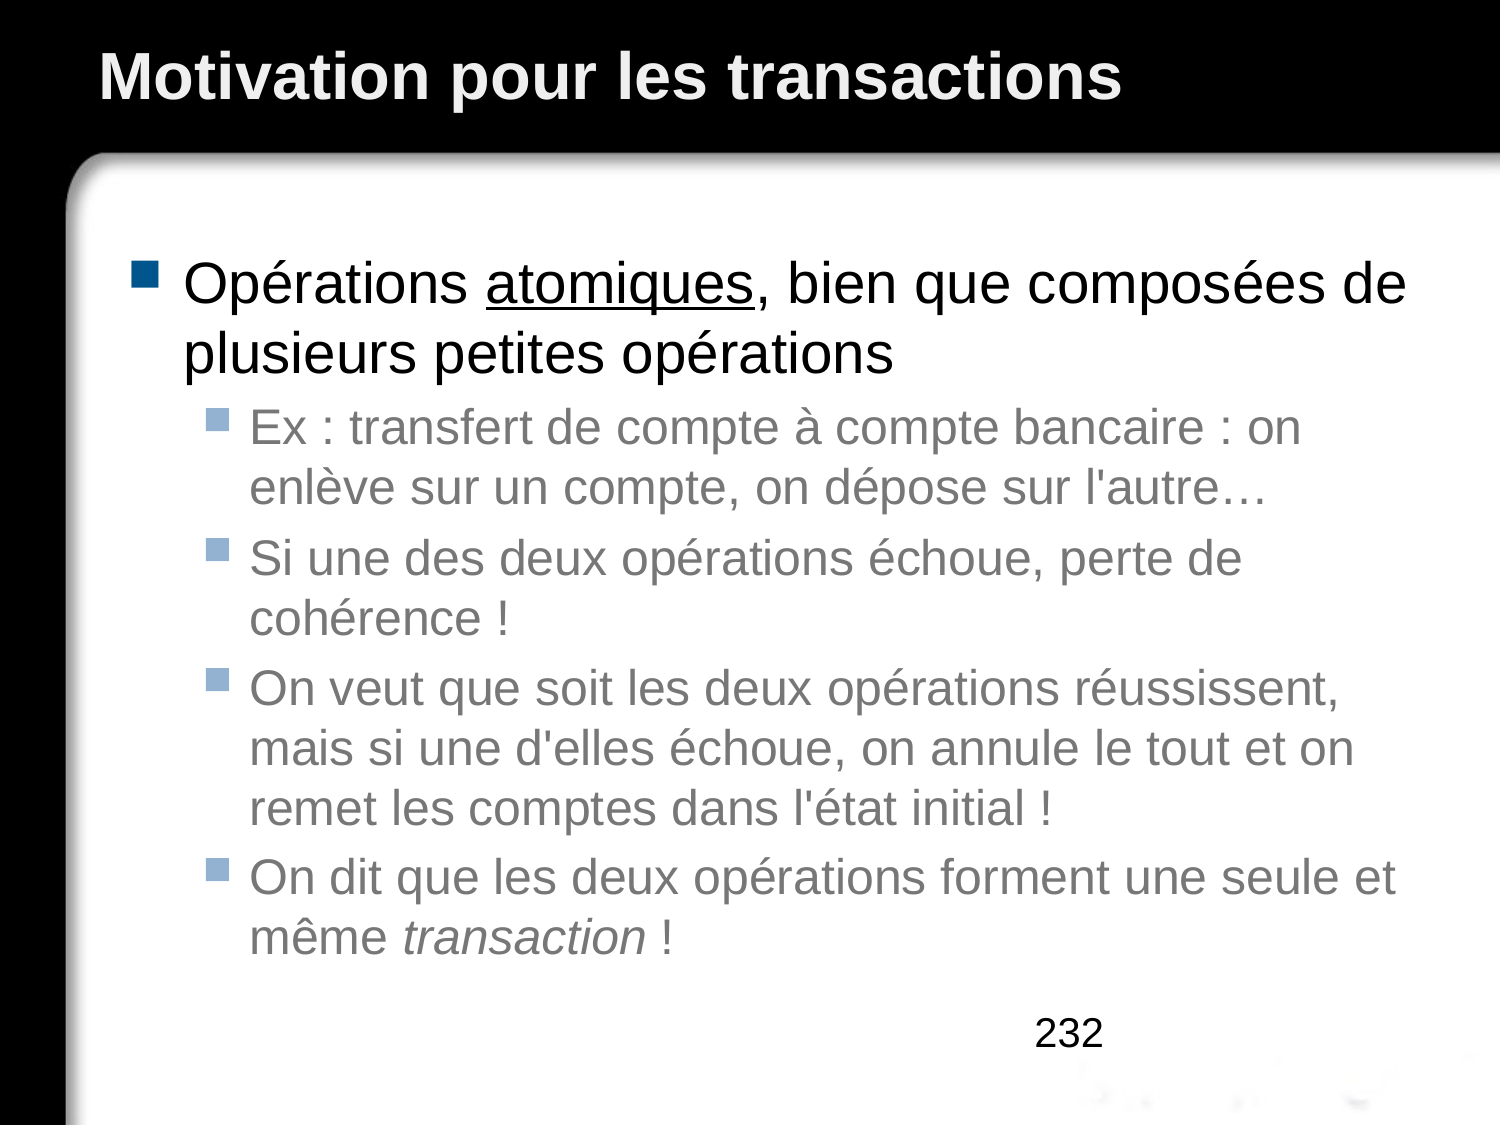

# Motivation pour les transactions
Opérations atomiques, bien que composées de plusieurs petites opérations
Ex : transfert de compte à compte bancaire : on enlève sur un compte, on dépose sur l'autre…
Si une des deux opérations échoue, perte de cohérence !
On veut que soit les deux opérations réussissent, mais si une d'elles échoue, on annule le tout et on remet les comptes dans l'état initial !
On dit que les deux opérations forment une seule et même transaction !